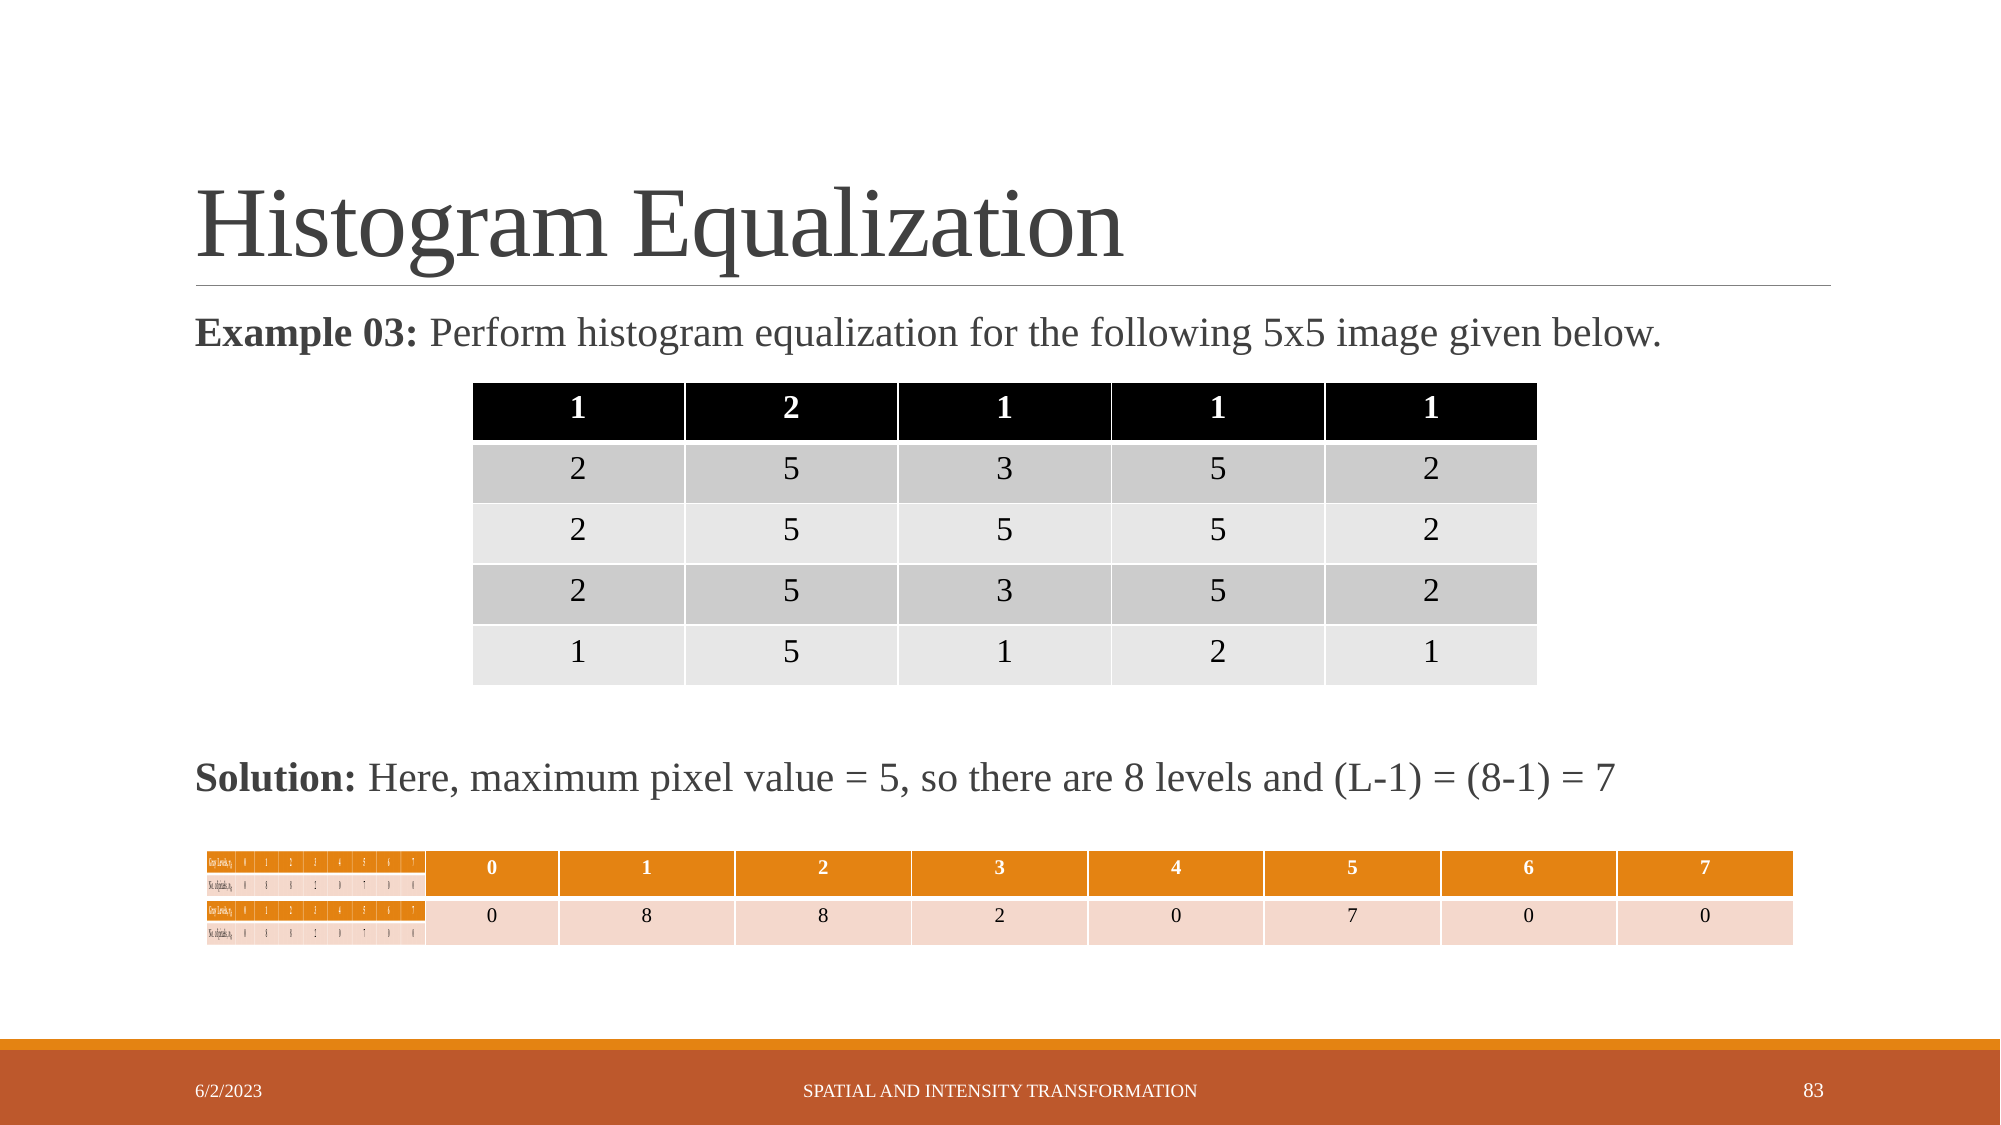

# Histogram Equalization
Example 03: Perform histogram equalization for the following 5x5 image given below.

Solution: Here, maximum pixel value = 5, so there are 8 levels and (L-1) = (8-1) = 7
| 1 | 2 | 1 | 1 | 1 |
| --- | --- | --- | --- | --- |
| 2 | 5 | 3 | 5 | 2 |
| 2 | 5 | 5 | 5 | 2 |
| 2 | 5 | 3 | 5 | 2 |
| 1 | 5 | 1 | 2 | 1 |
|  | 0 | 1 | 2 | 3 | 4 | 5 | 6 | 7 |
| --- | --- | --- | --- | --- | --- | --- | --- | --- |
|  | 0 | 8 | 8 | 2 | 0 | 7 | 0 | 0 |
6/2/2023
Spatial and Intensity Transformation
83